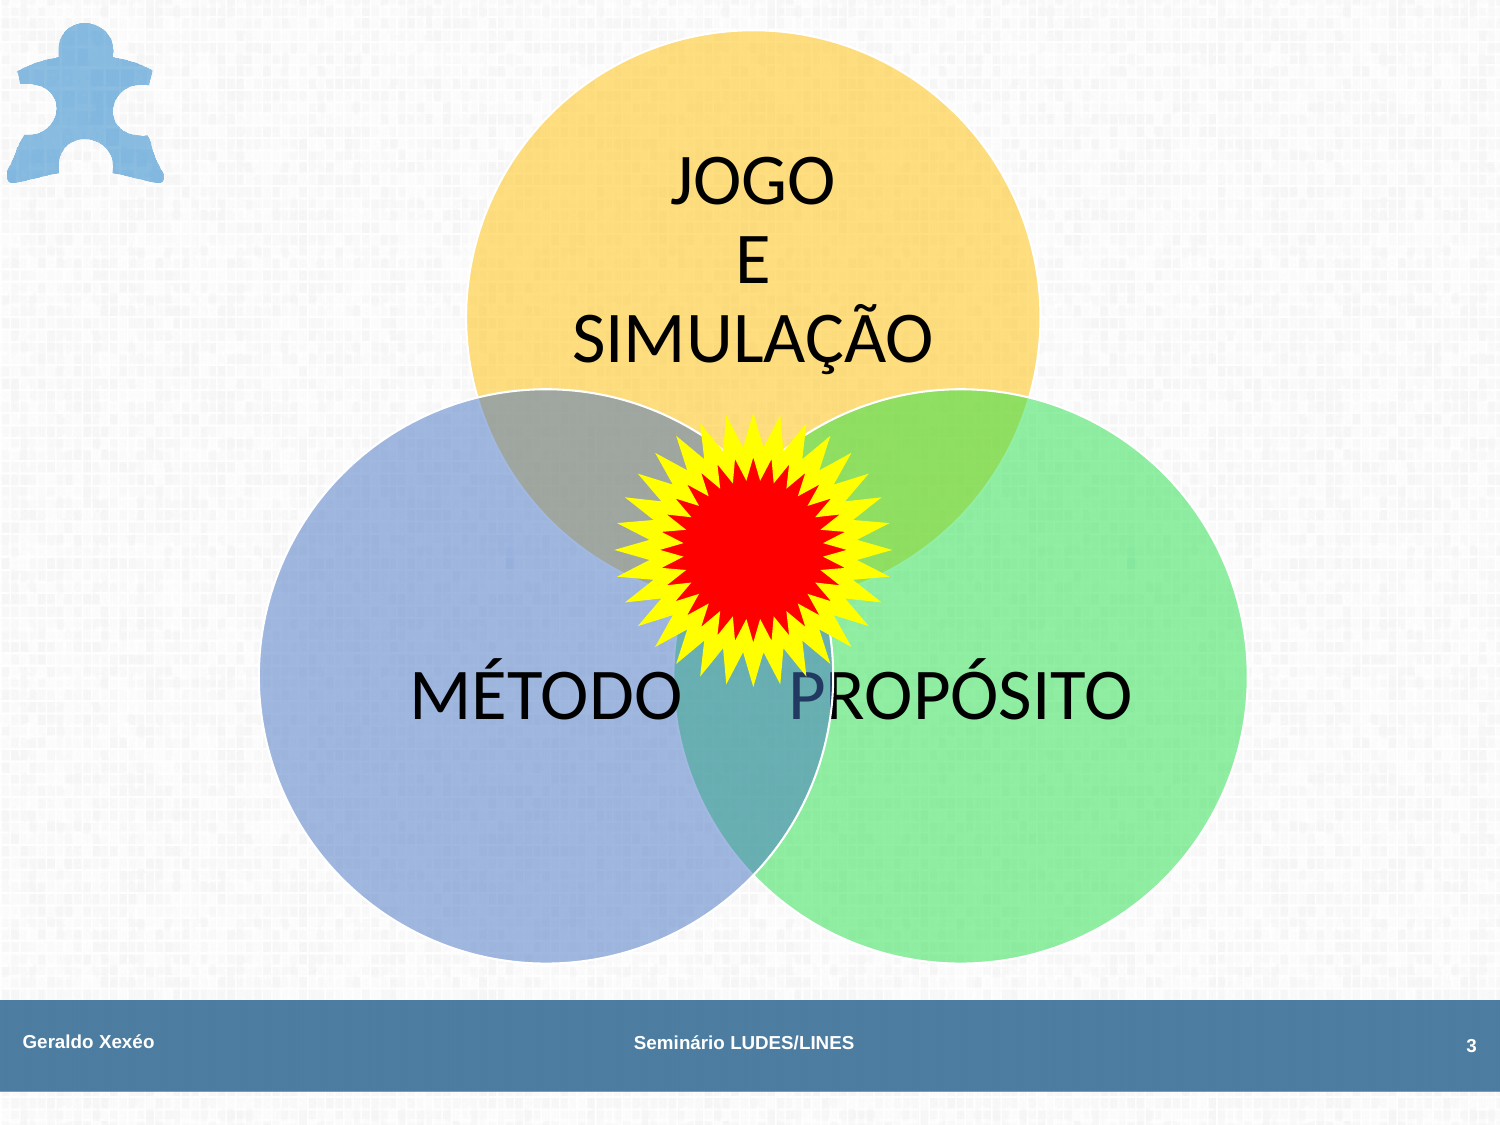

JOGO
E
SIMULAÇÃO
PROPÓSITO
MÉTODO

Geraldo Xexéo
Seminário LUDES/LINES
3